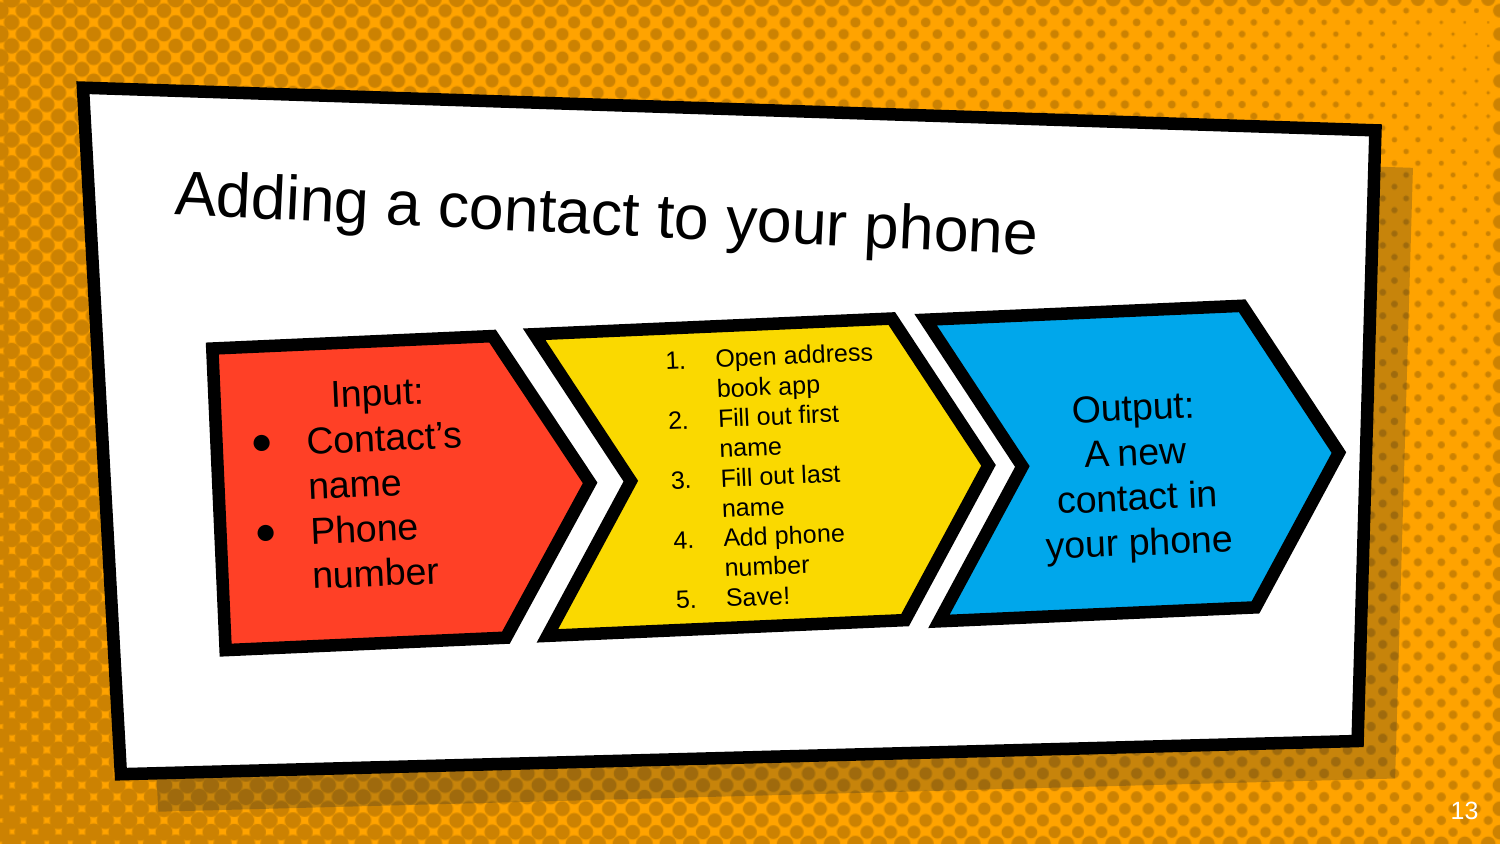

# Adding a contact to your phone
Output:
A new contact in your phone
Open address book app
Fill out first name
Fill out last name
Add phone number
Save!
Input:
Contact’s name
Phone number

13